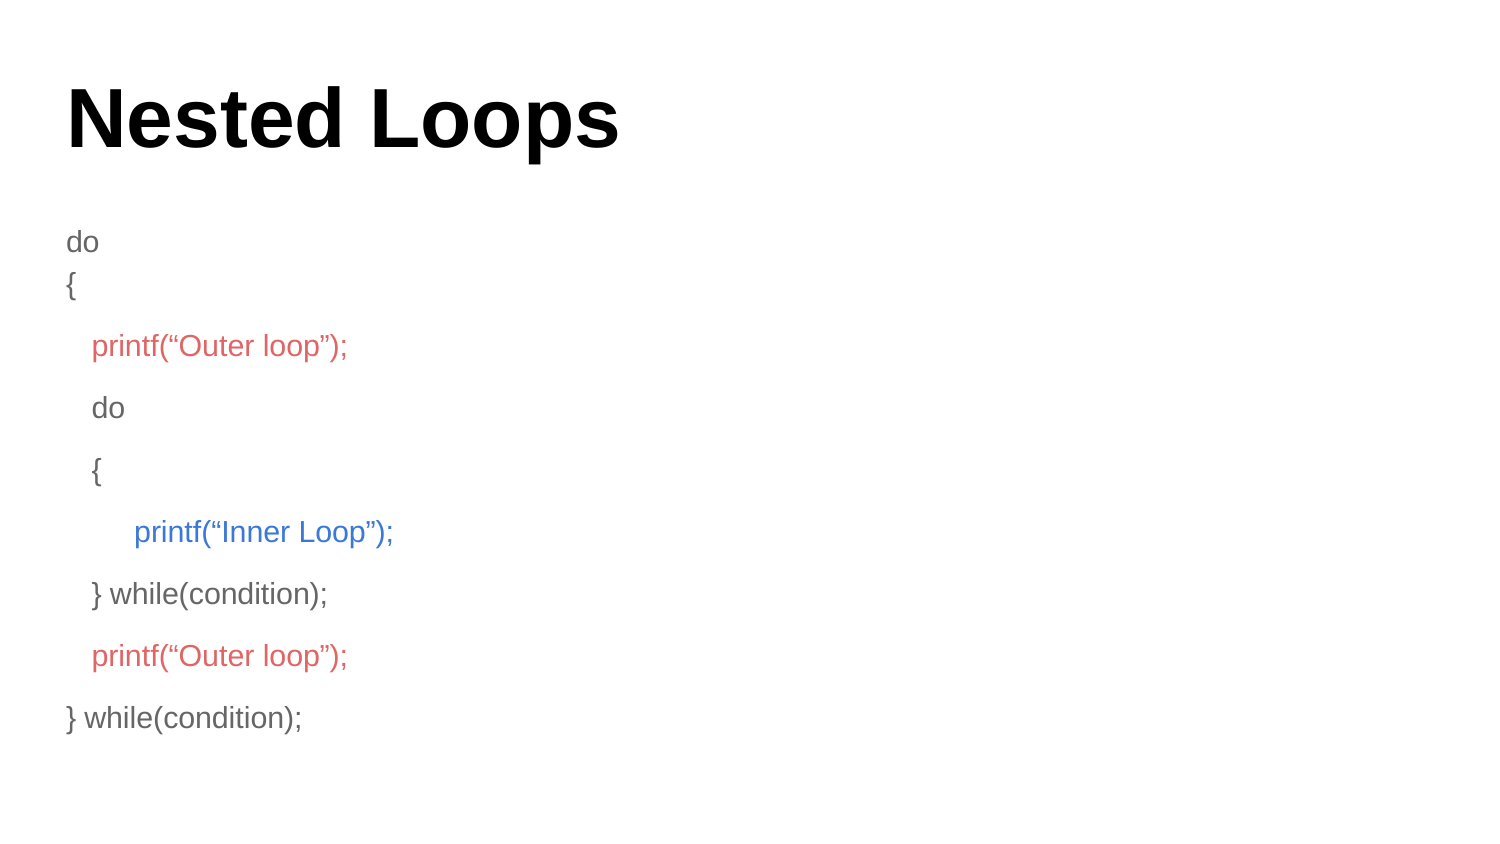

# Nested Loops
do
{
   printf(“Outer loop”);
   do
   {
        printf(“Inner Loop”);
   } while(condition);
   printf(“Outer loop”);
} while(condition);